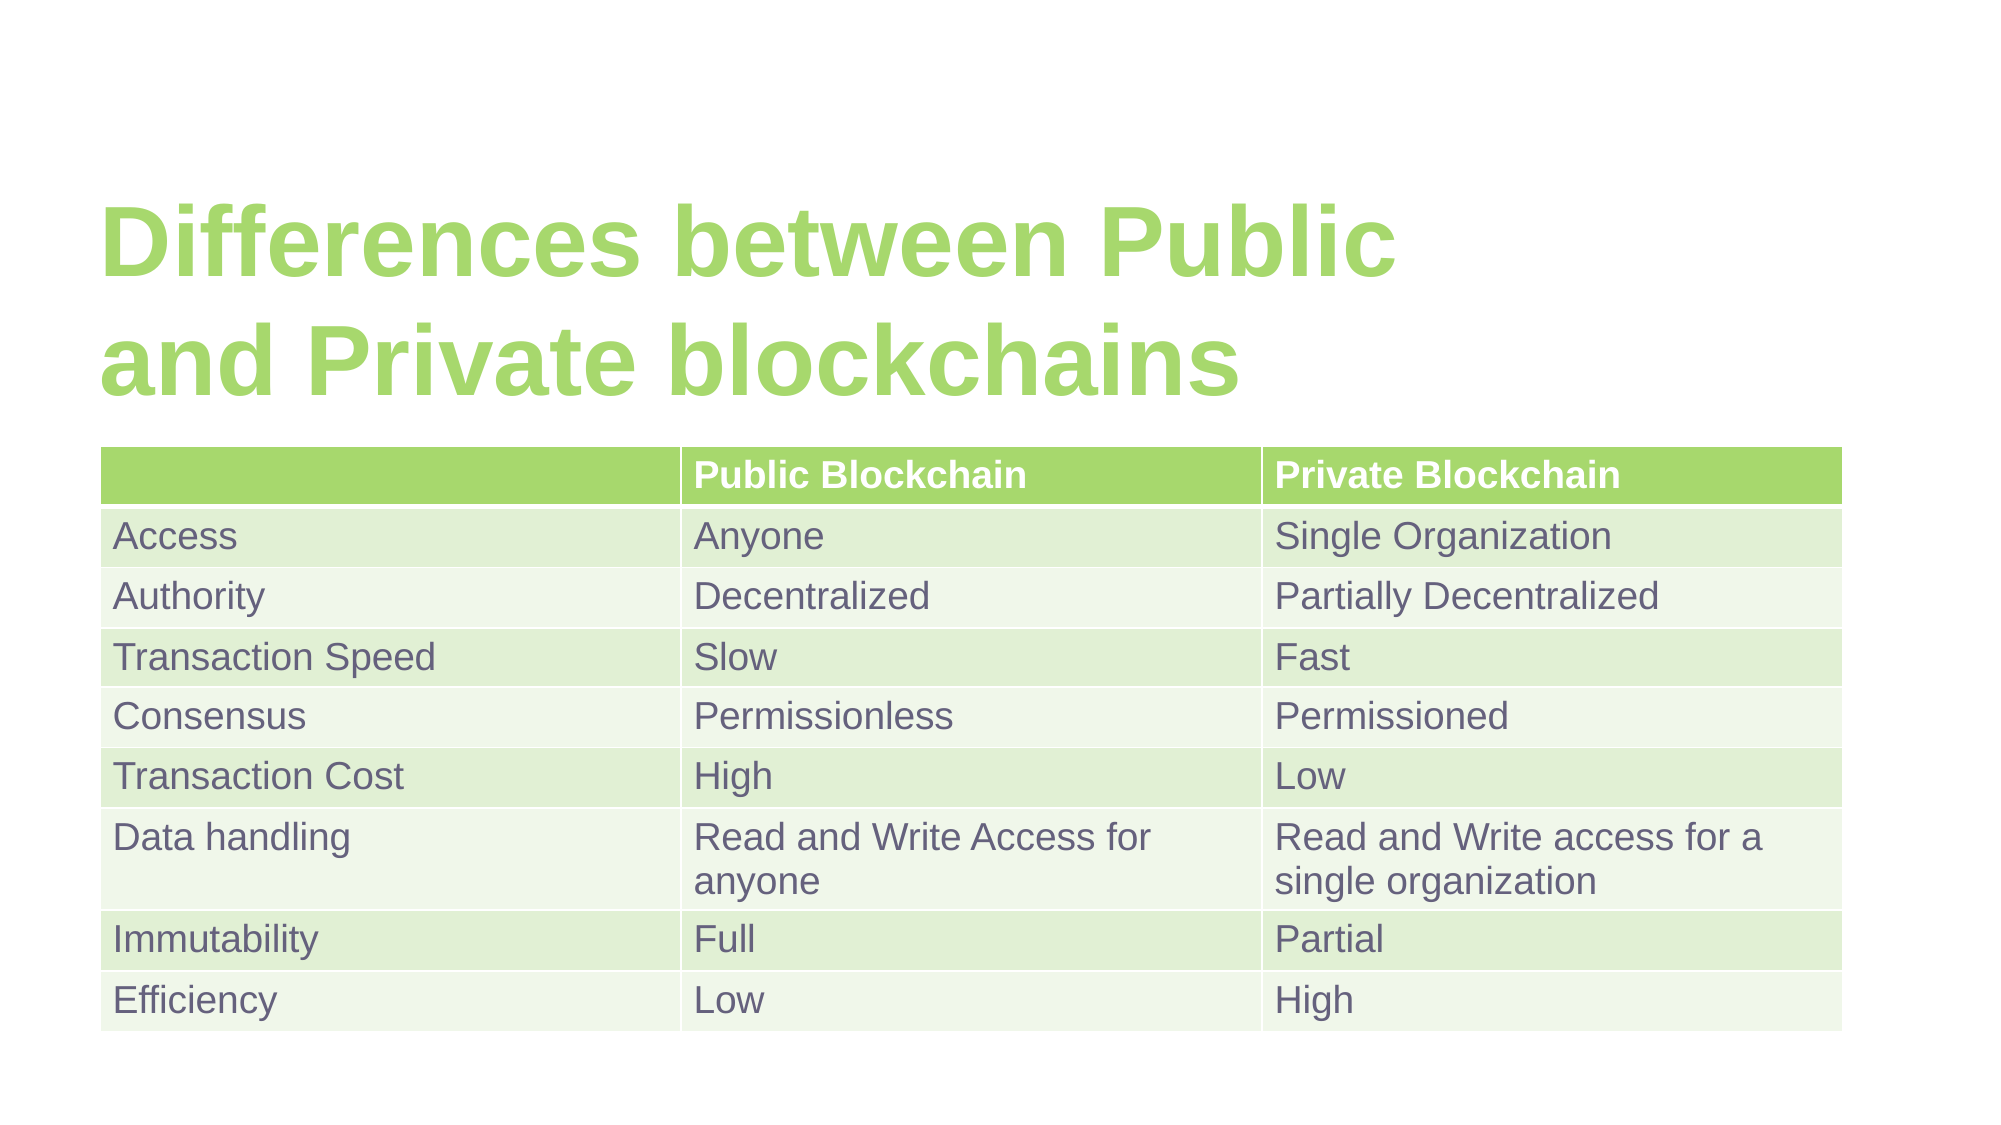

# Differences between Public and Private blockchains
|  | Public Blockchain | Private Blockchain |
| --- | --- | --- |
| Access | Anyone | Single Organization |
| Authority | Decentralized | Partially Decentralized |
| Transaction Speed | Slow | Fast |
| Consensus | Permissionless | Permissioned |
| Transaction Cost | High | Low |
| Data handling | Read and Write Access for anyone | Read and Write access for a single organization |
| Immutability | Full | Partial |
| Efficiency | Low | High |